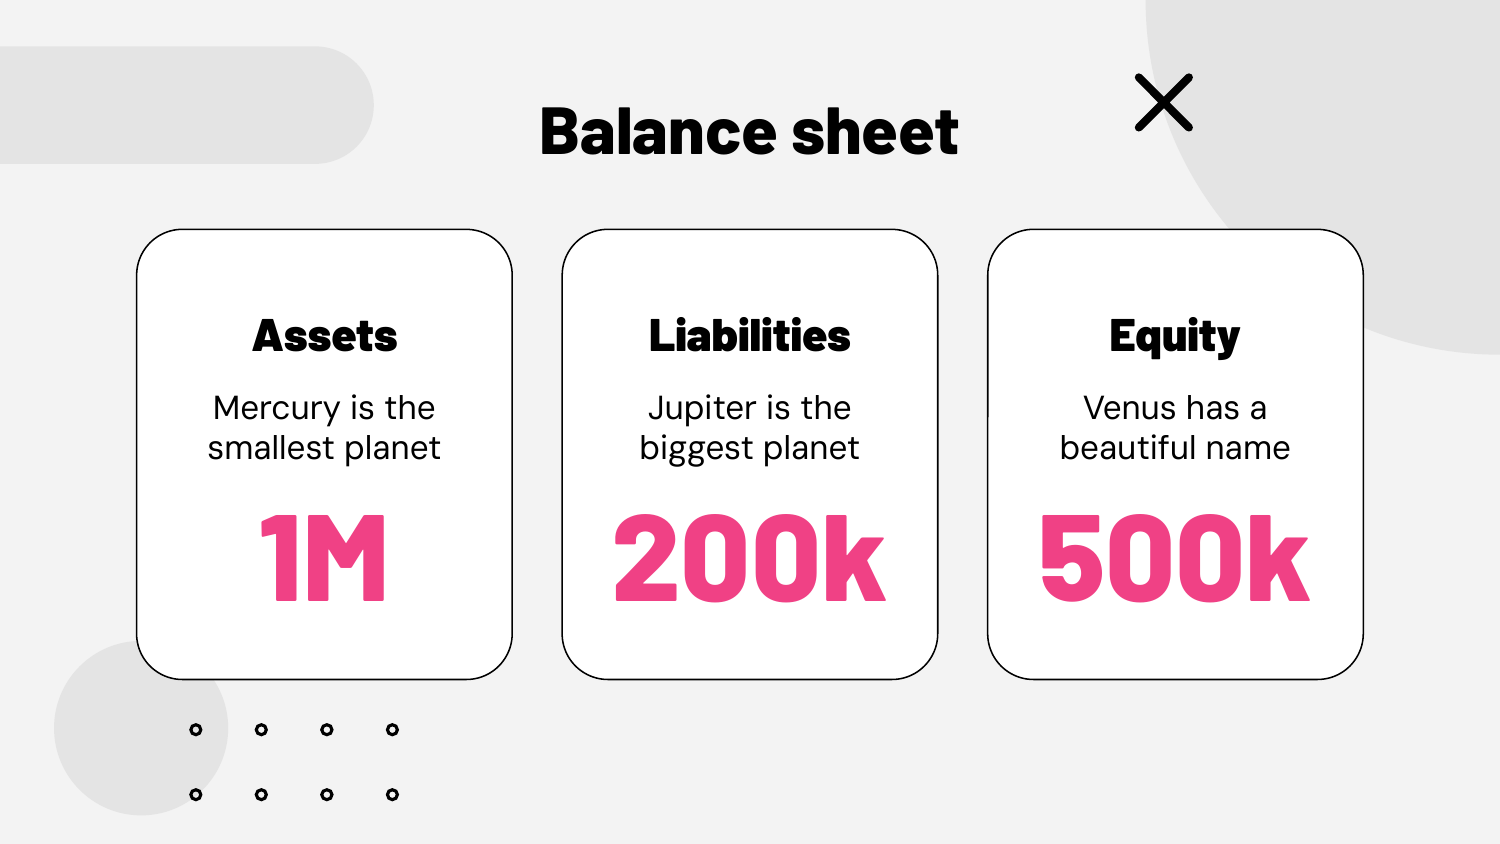

# Balance sheet

Assets
Liabilities
Equity
Venus has a beautiful name
Jupiter is the biggest planet
Mercury is the smallest planet
1M
200k
500k